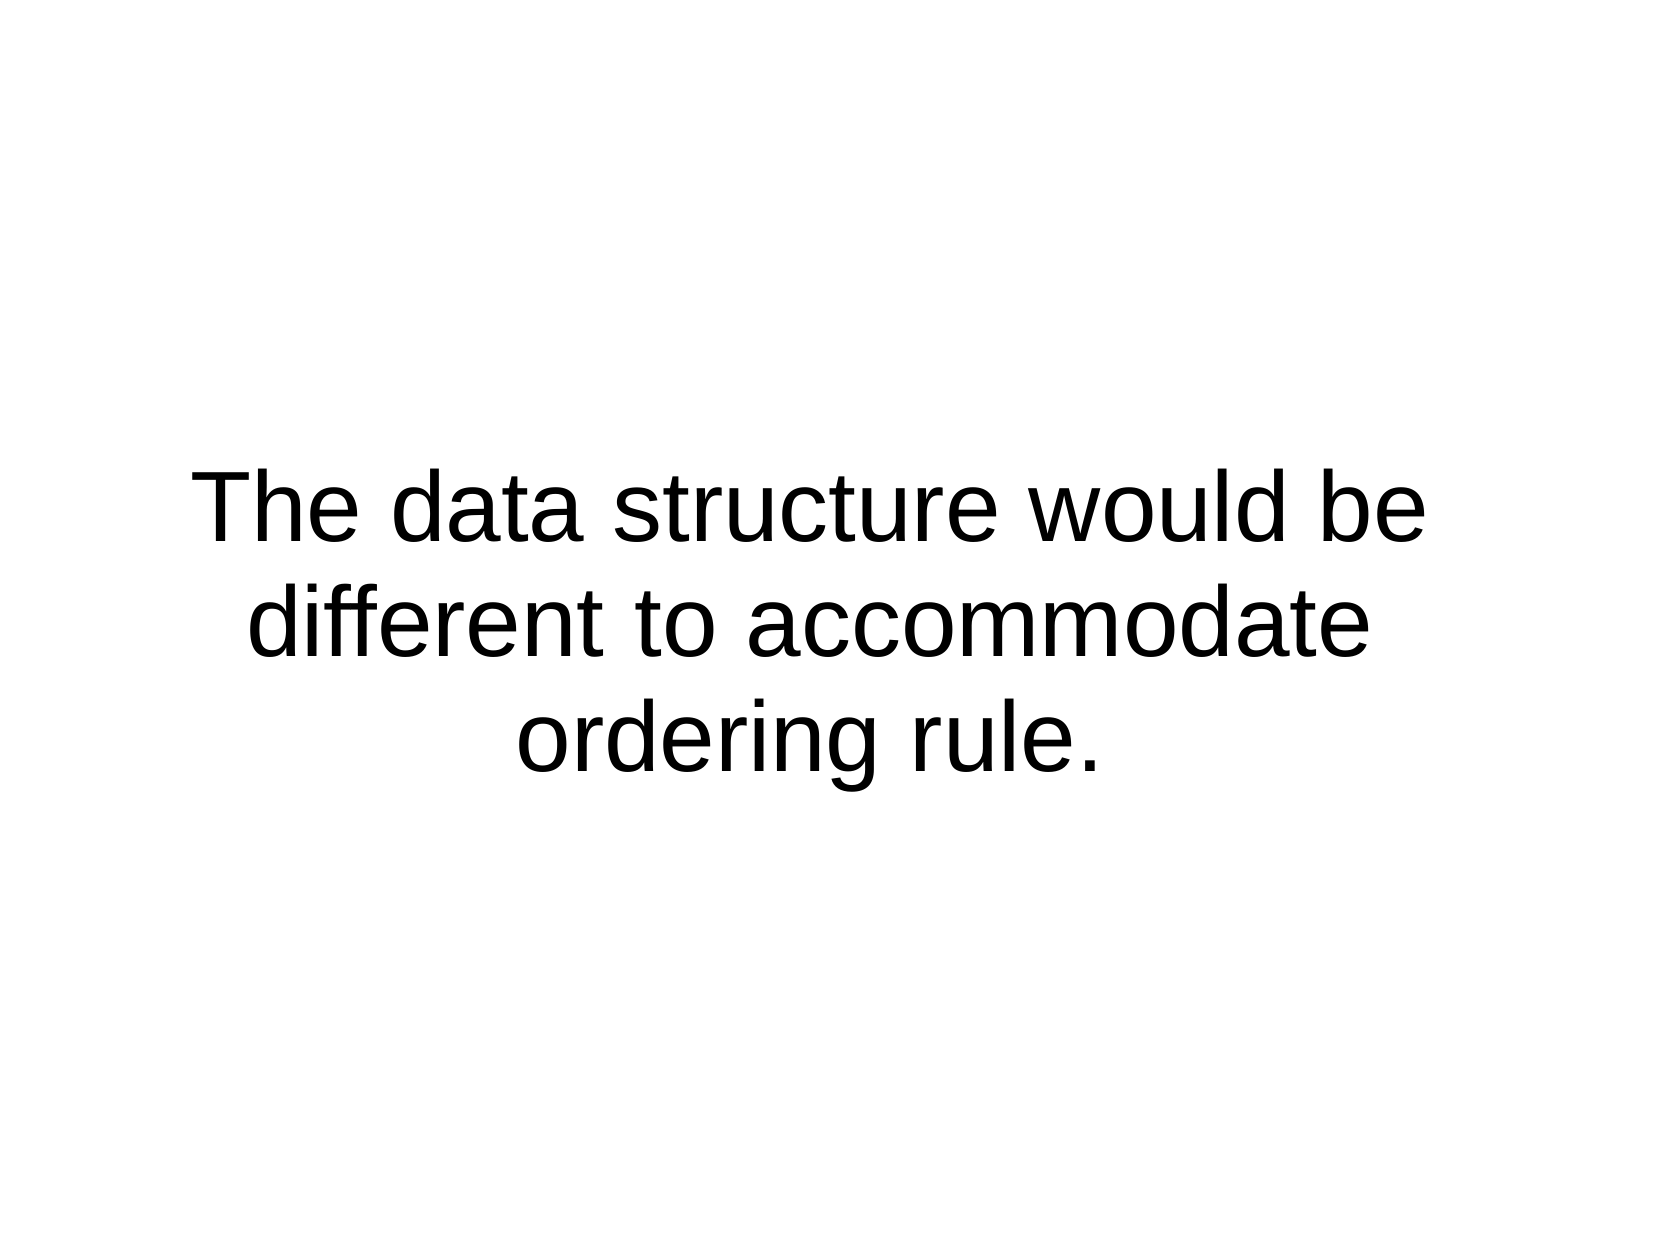

The
data
structure
would
be
different
to
accommodate
ordering
rule.